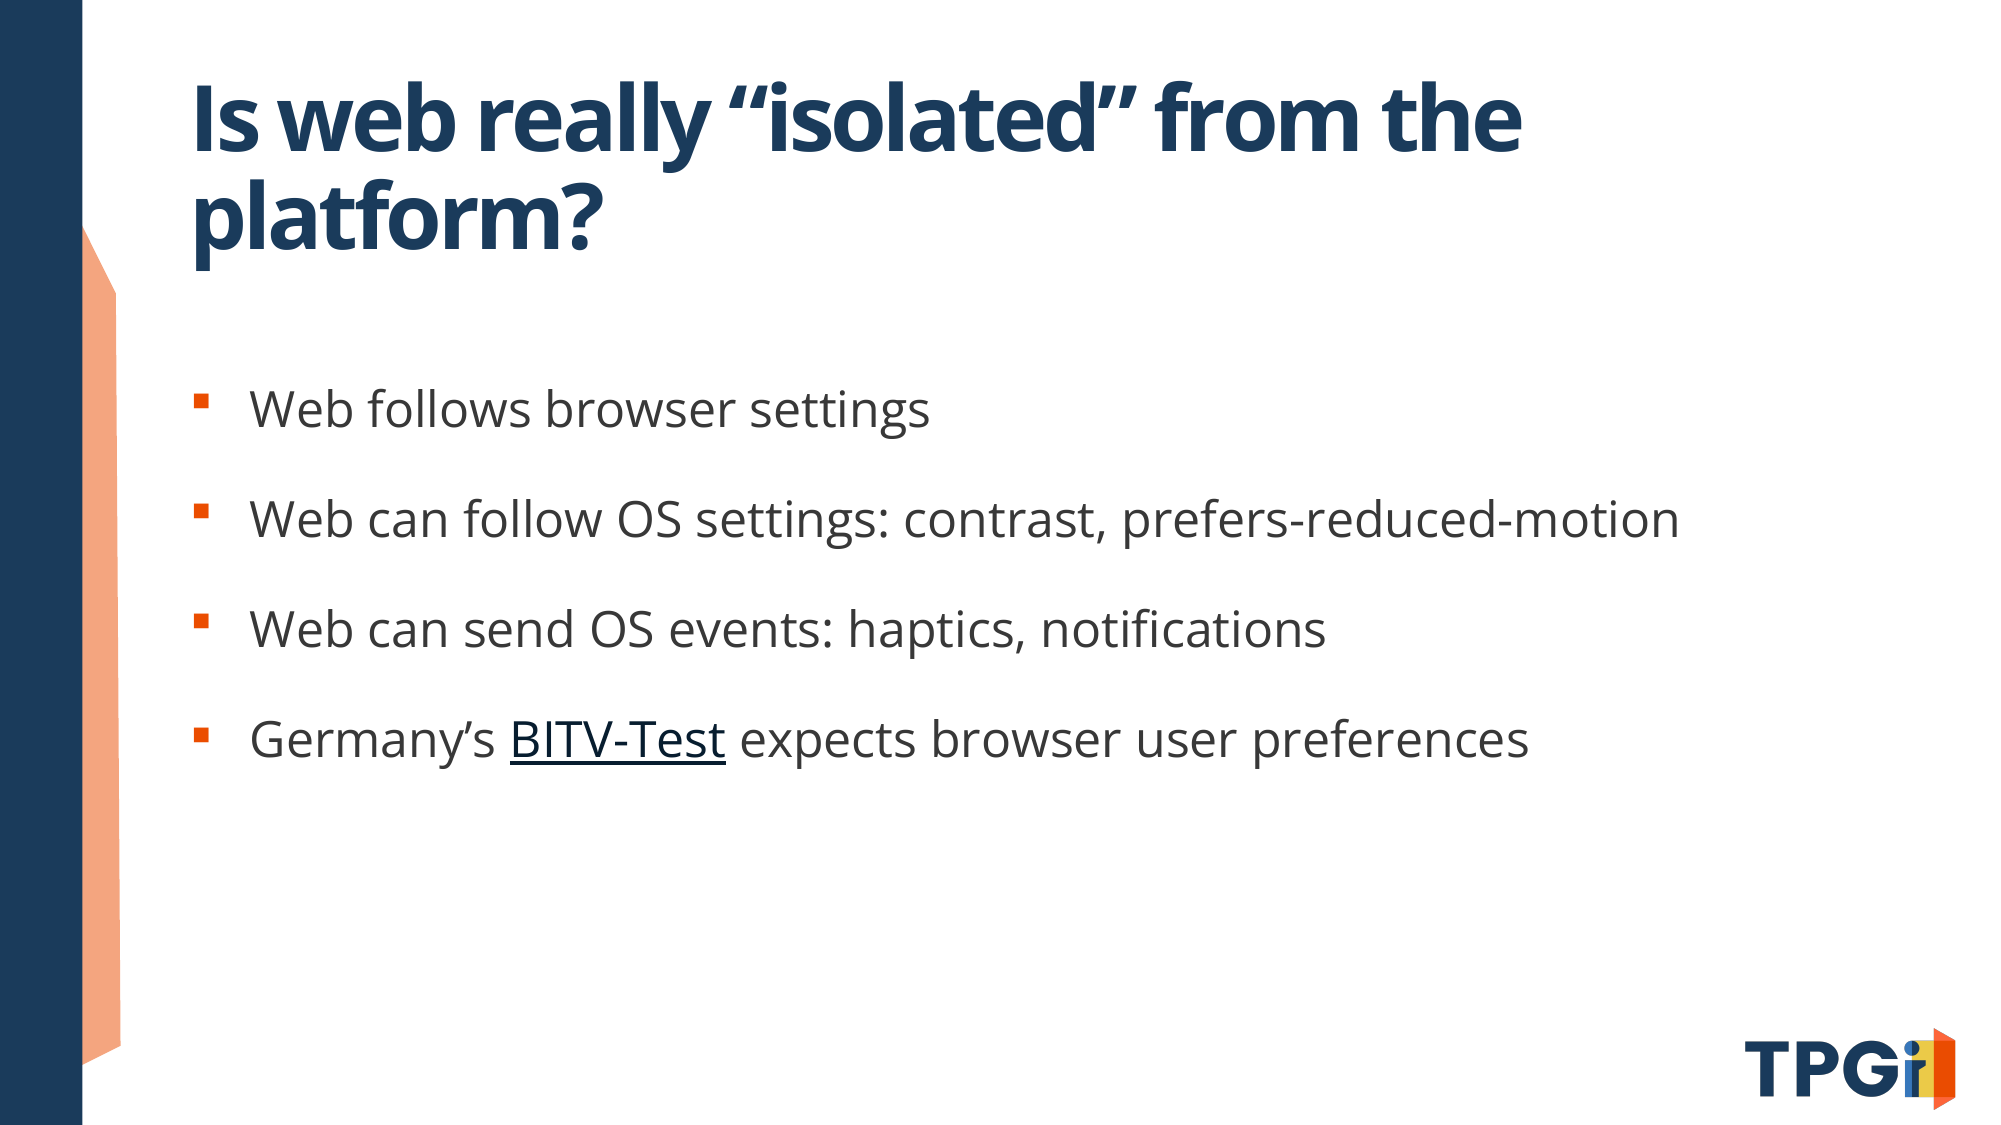

# Is web really “isolated” from the platform?
Web follows browser settings
Web can follow OS settings: contrast, prefers-reduced-motion
Web can send OS events: haptics, notifications
Germany’s BITV-Test expects browser user preferences